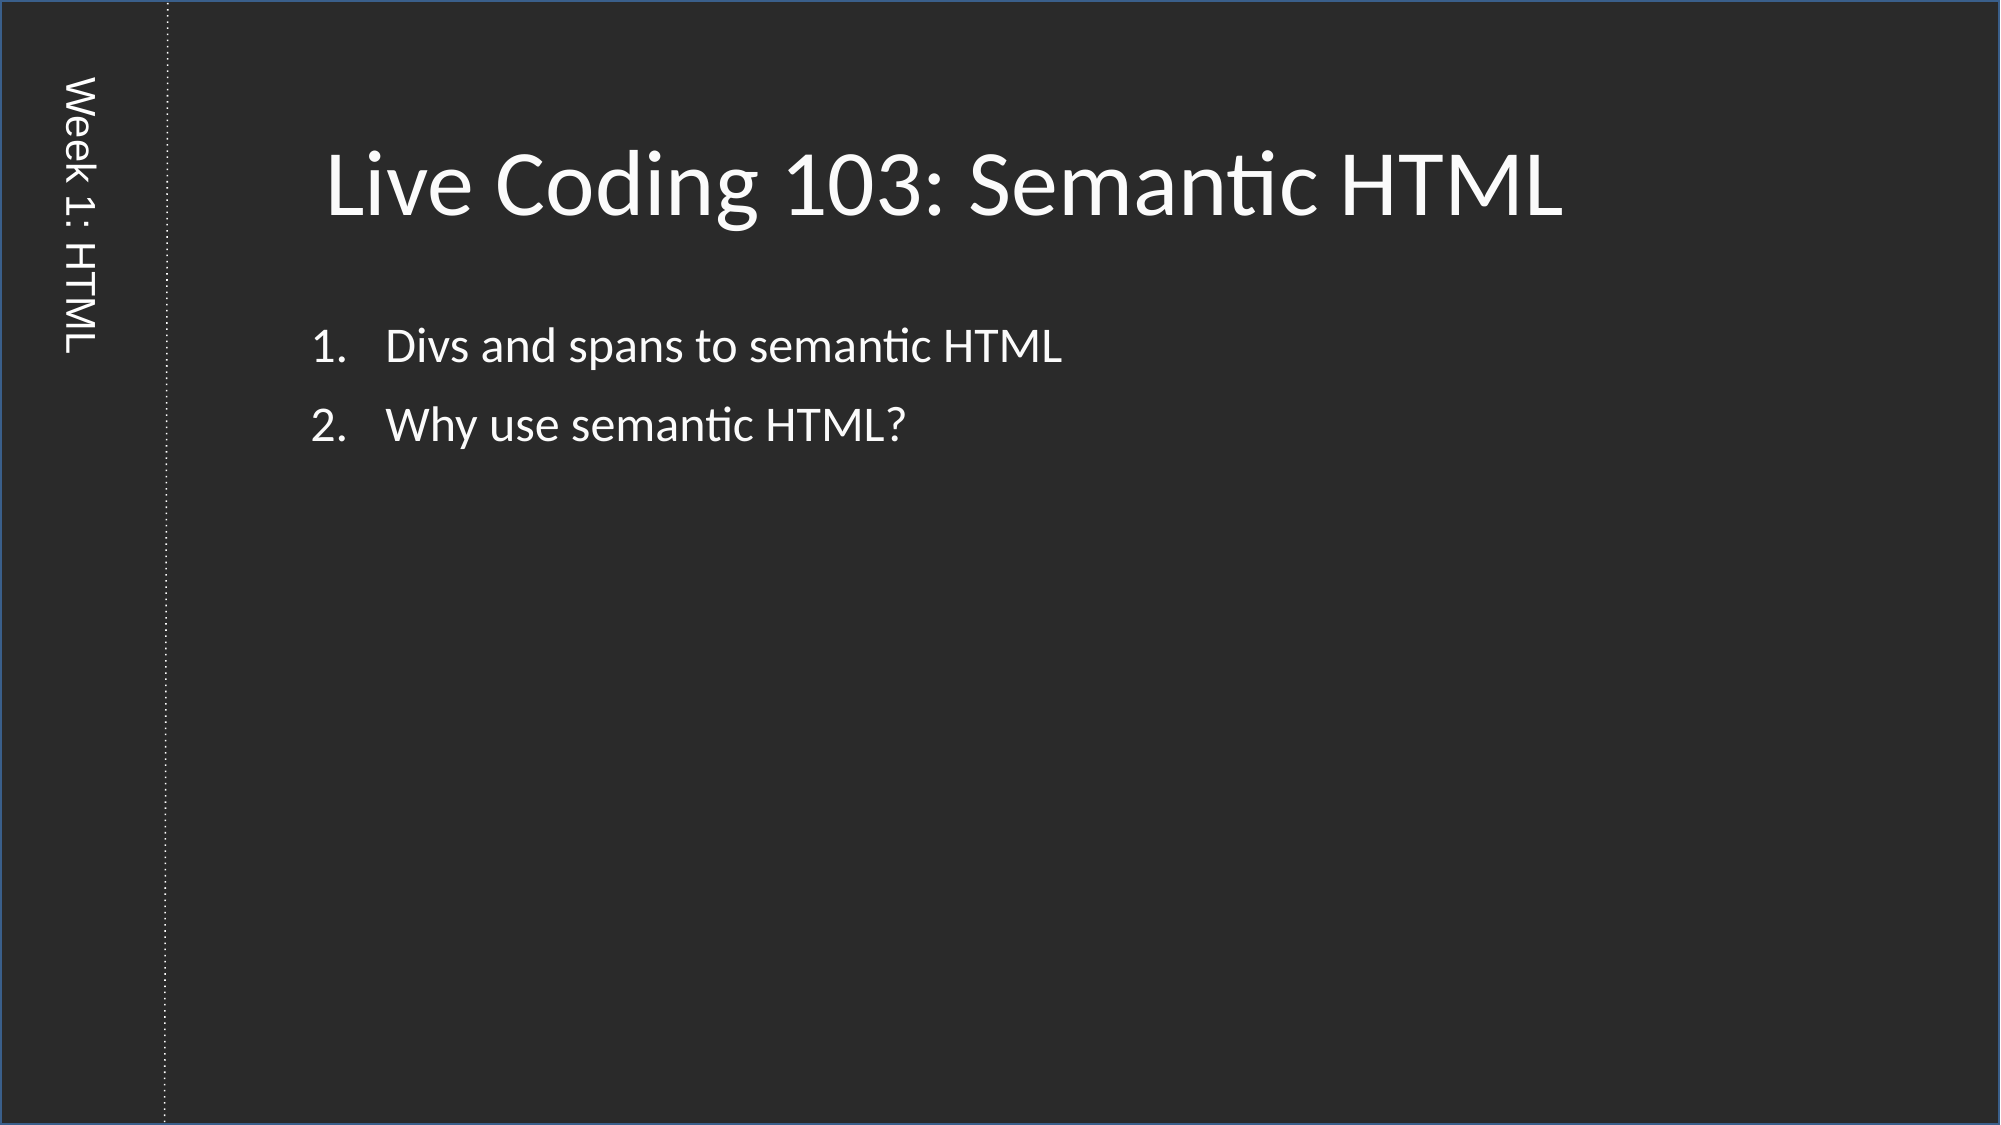

Live Coding 103: Semantic HTML
Divs and spans to semantic HTML
Why use semantic HTML?
Week 1: HTML